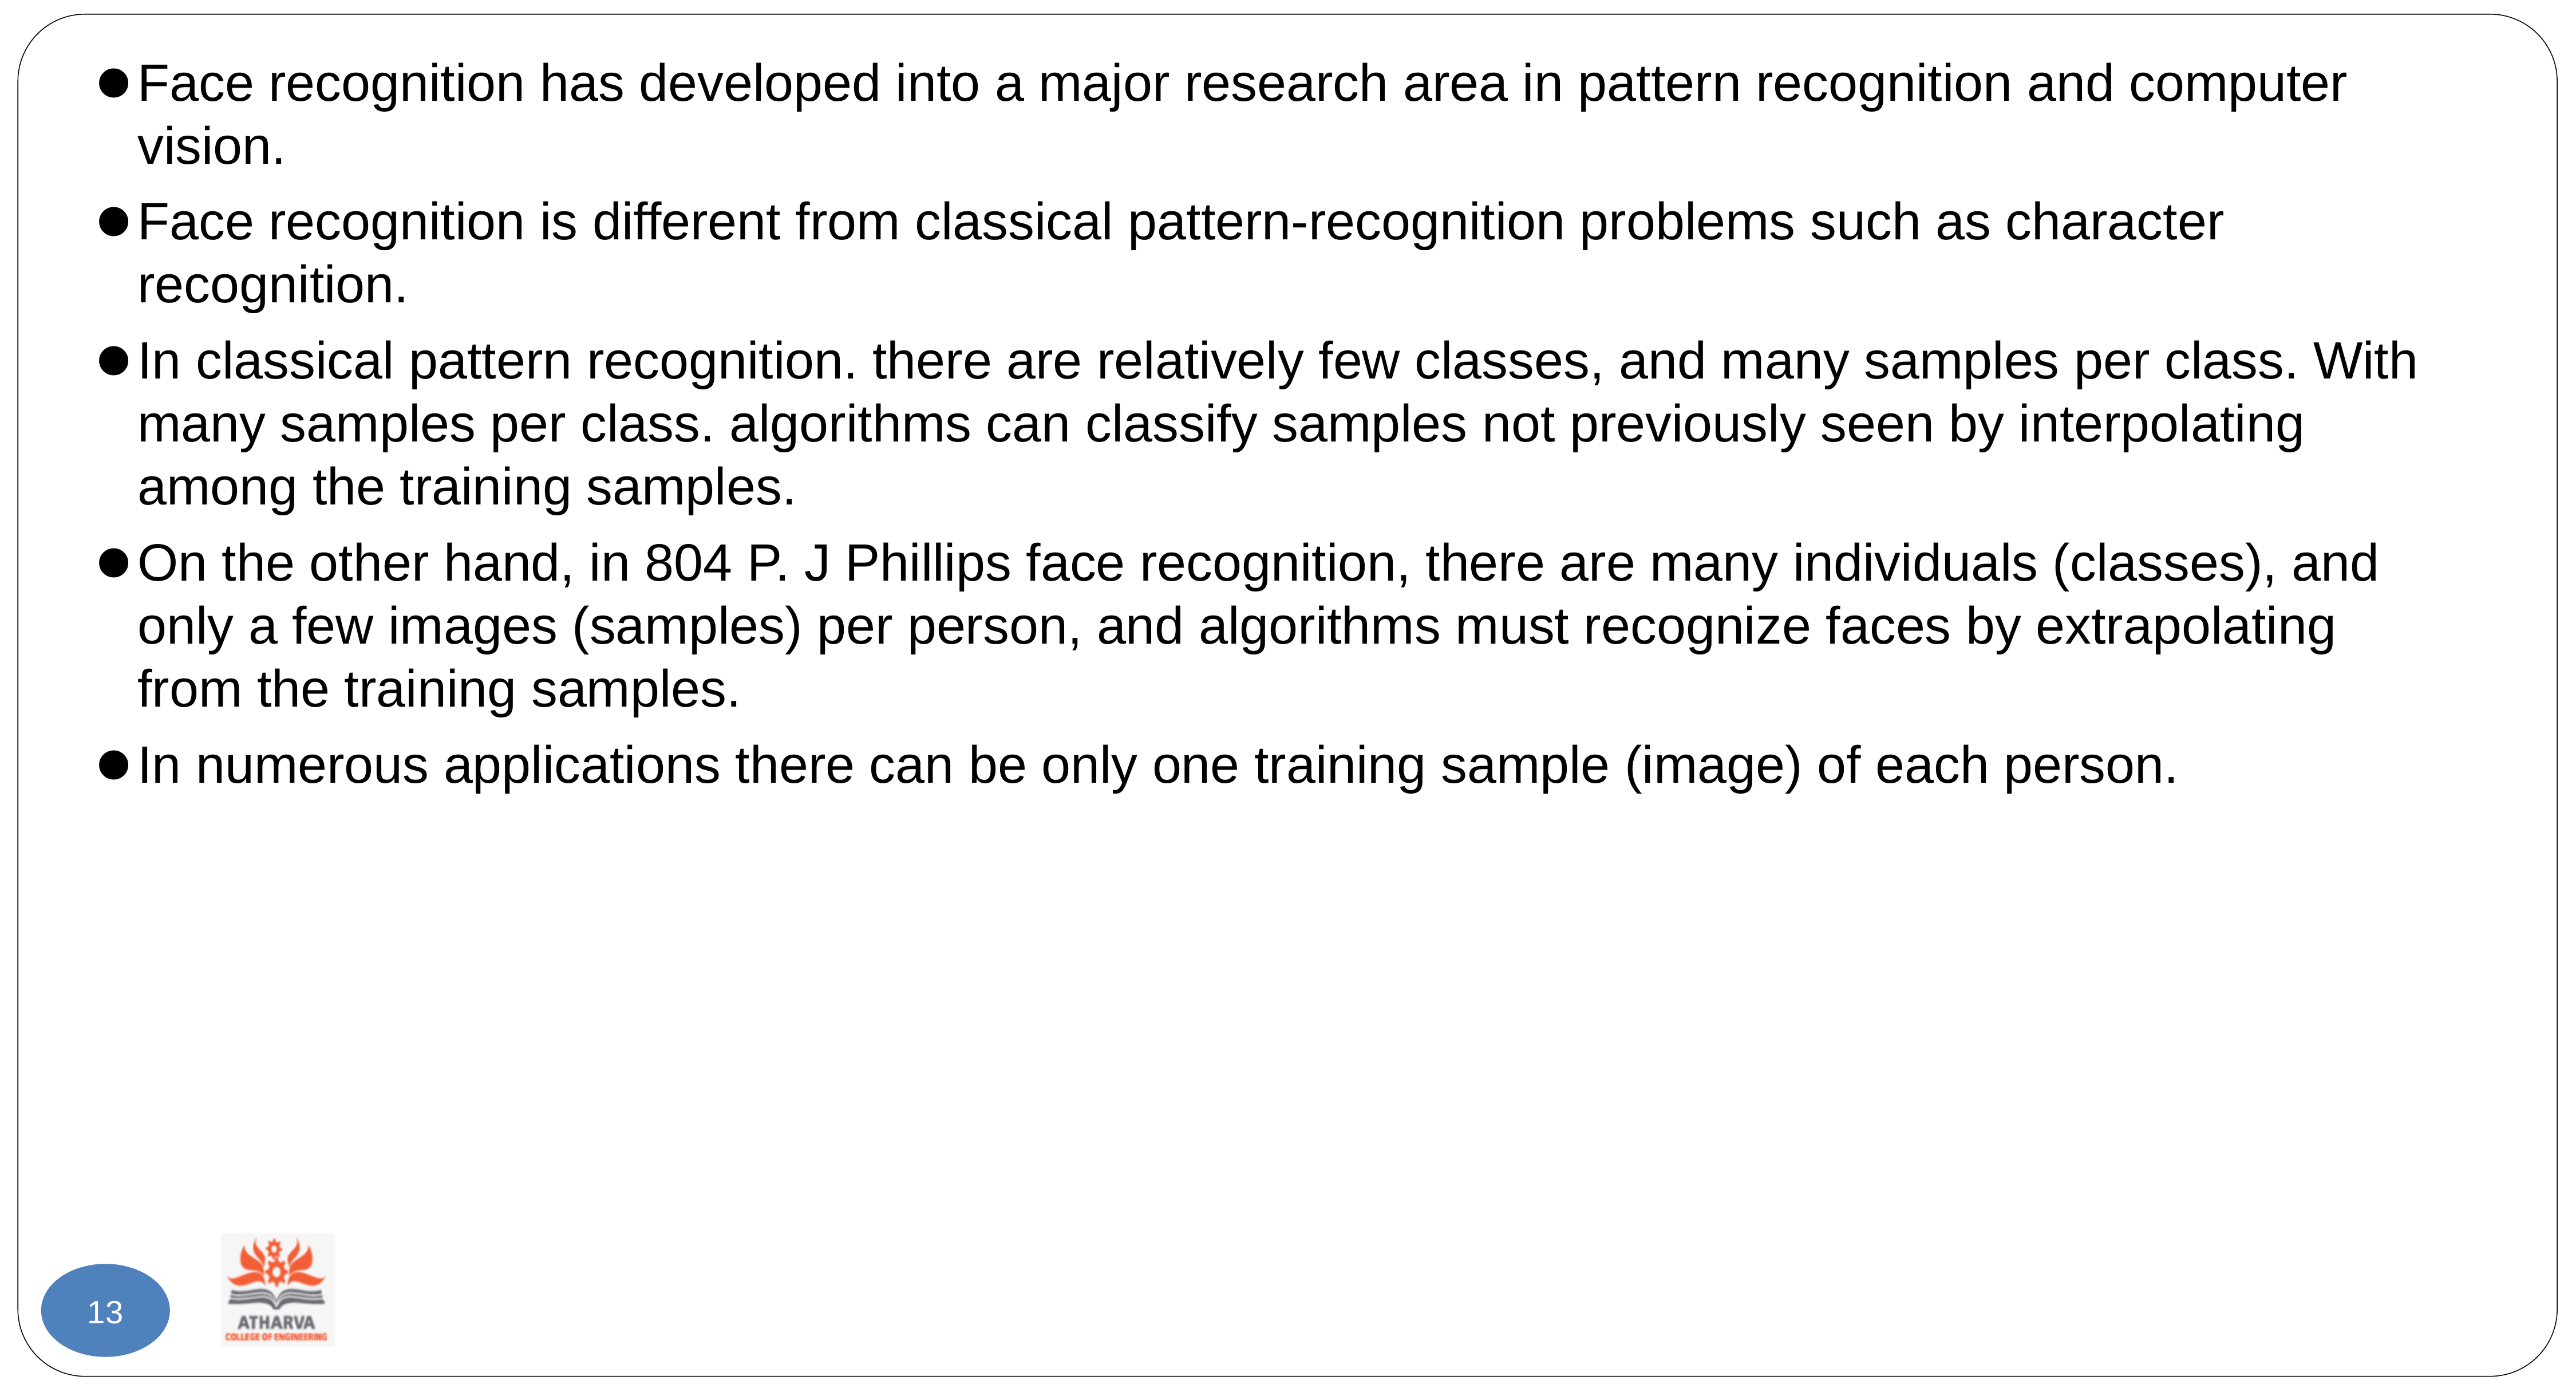

#
Face recognition has developed into a major research area in pattern recognition and computer vision.
Face recognition is different from classical pattern-recognition problems such as character recognition.
In classical pattern recognition. there are relatively few classes, and many samples per class. With many samples per class. algorithms can classify samples not previously seen by interpolating among the training samples.
On the other hand, in 804 P. J Phillips face recognition, there are many individuals (classes), and only a few images (samples) per person, and algorithms must recognize faces by extrapolating from the training samples.
In numerous applications there can be only one training sample (image) of each person.
13